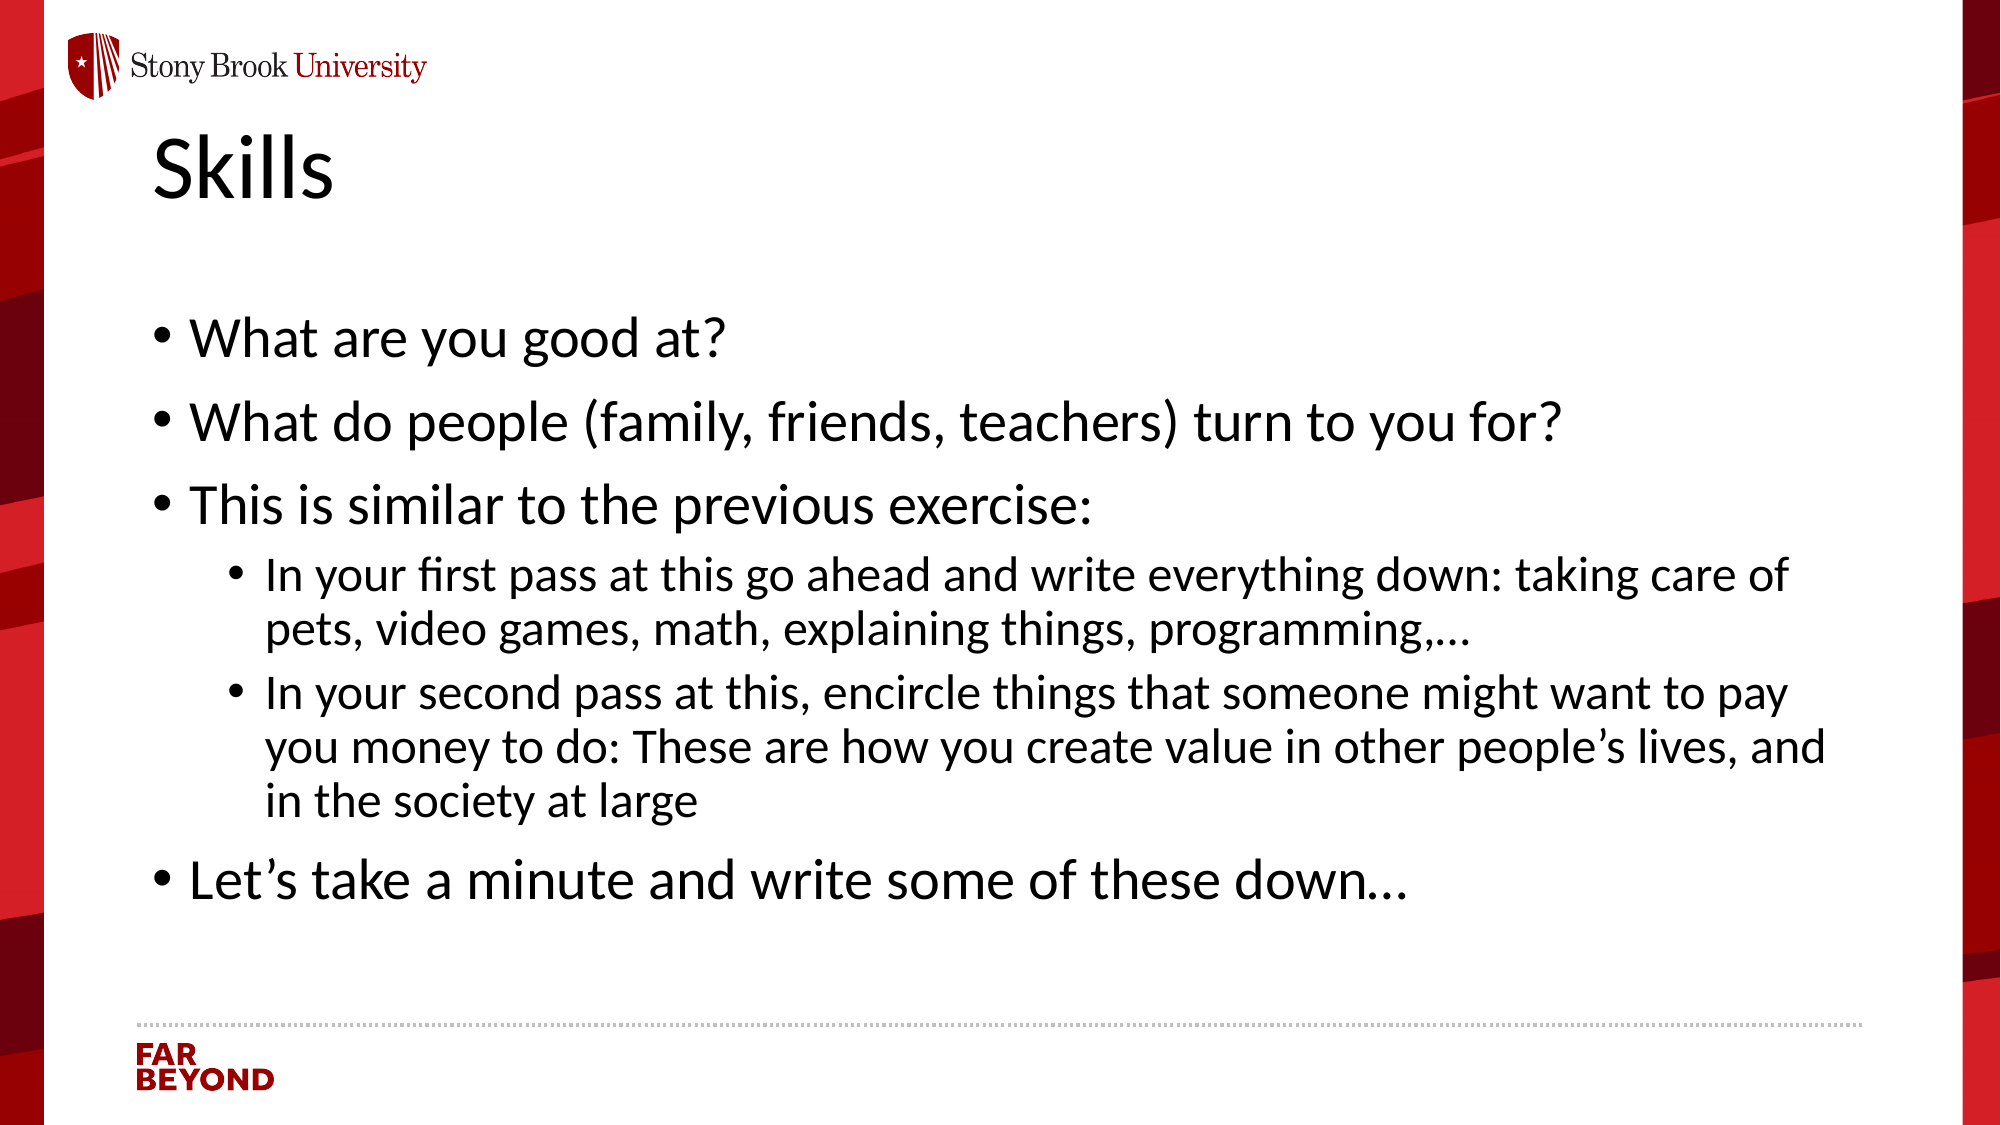

# Skills
What are you good at?
What do people (family, friends, teachers) turn to you for?
This is similar to the previous exercise:
In your first pass at this go ahead and write everything down: taking care of pets, video games, math, explaining things, programming,…
In your second pass at this, encircle things that someone might want to pay you money to do: These are how you create value in other people’s lives, and in the society at large
Let’s take a minute and write some of these down…